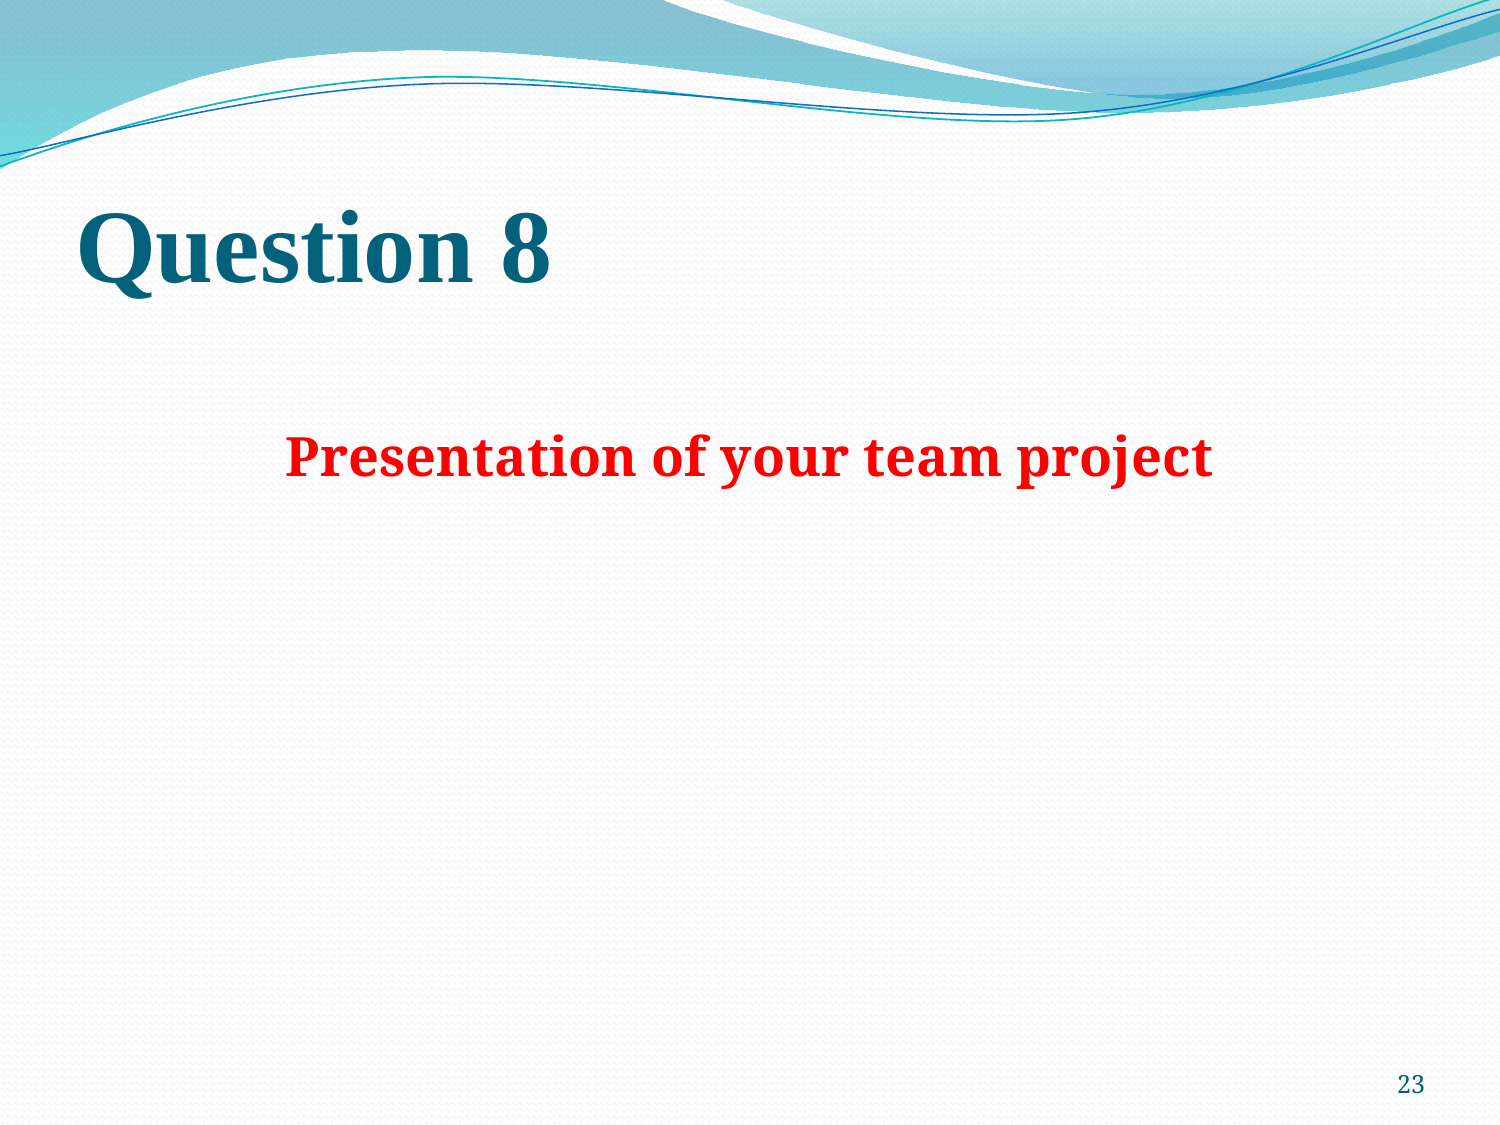

# Question 8
Presentation of your team project
23